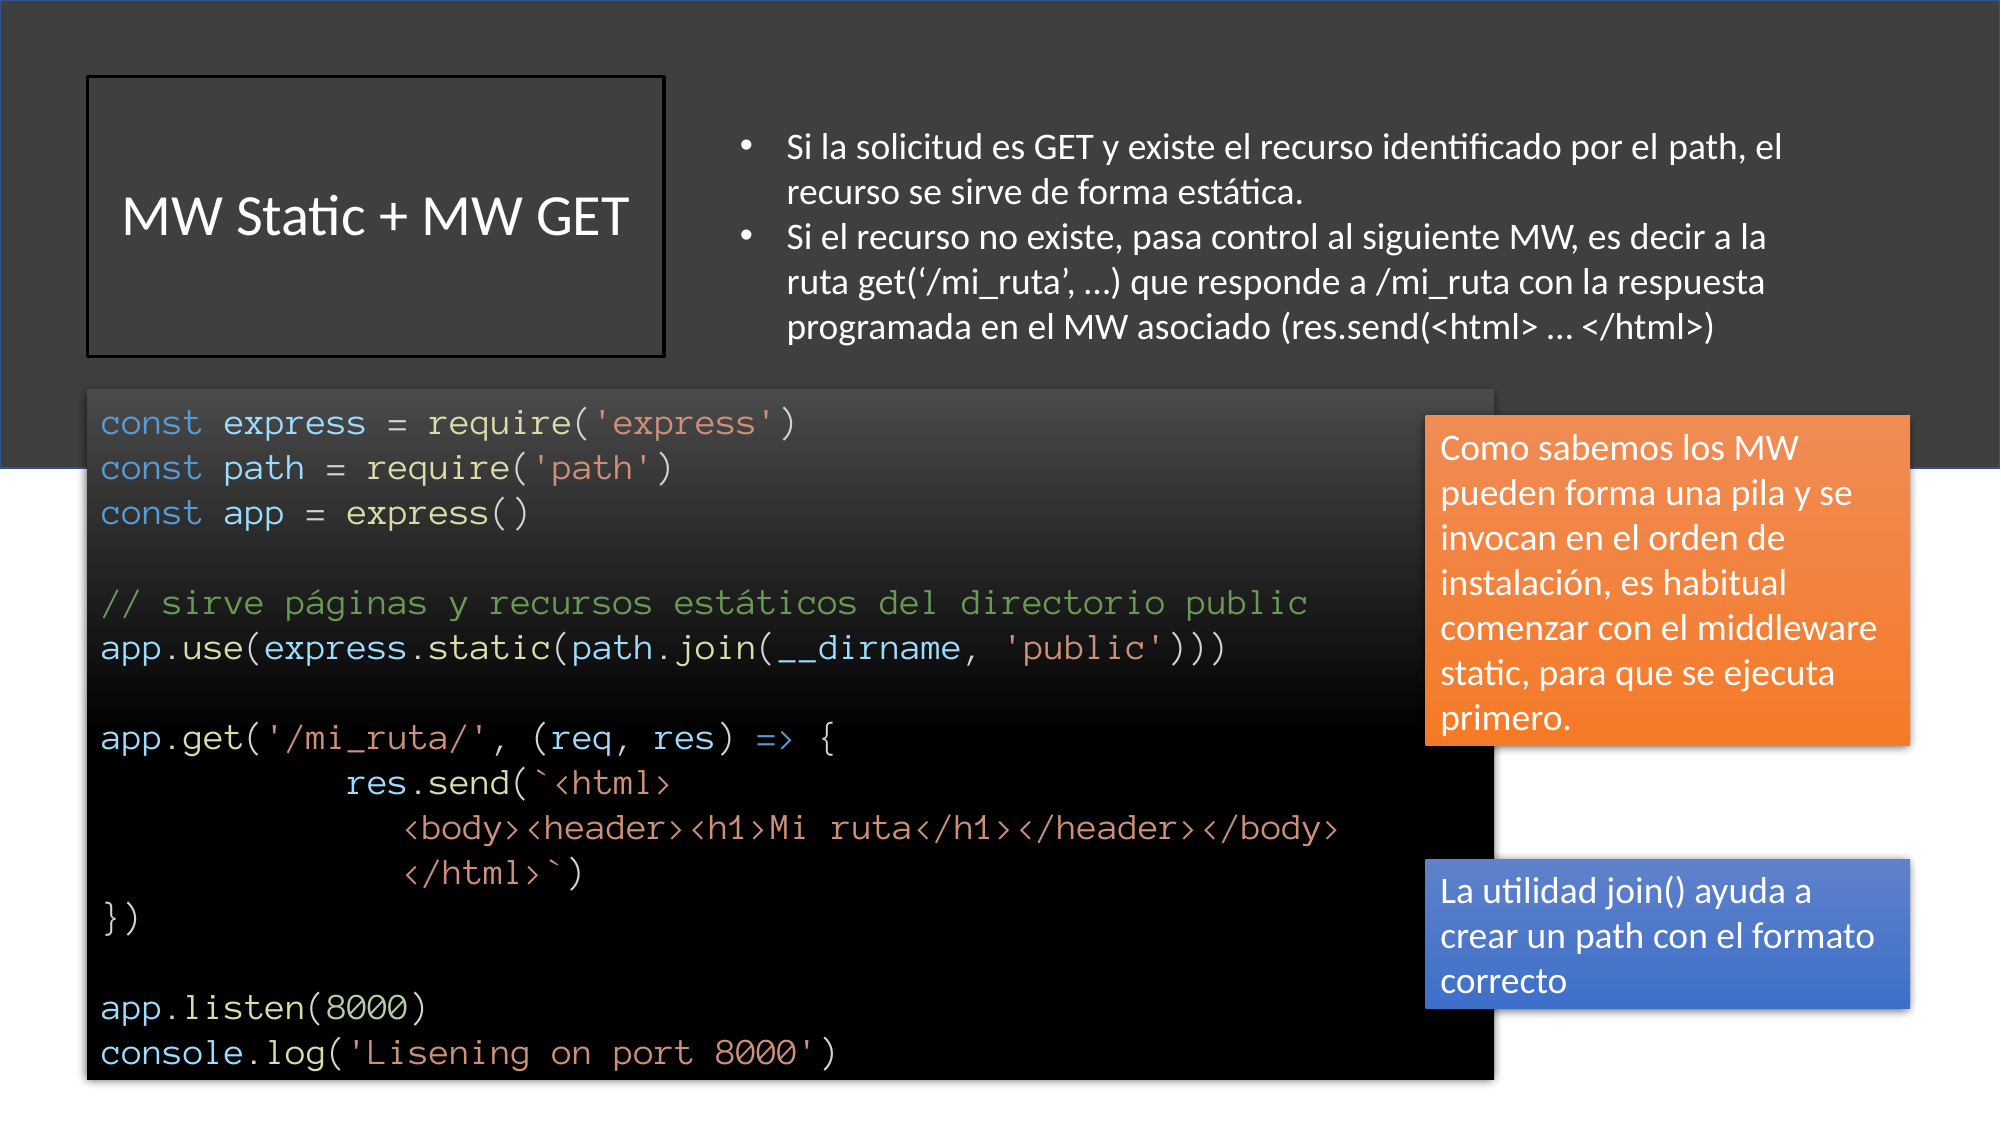

# MW Static + MW GET
Si la solicitud es GET y existe el recurso identificado por el path, el recurso se sirve de forma estática.
Si el recurso no existe, pasa control al siguiente MW, es decir a la ruta get(‘/mi_ruta’, …) que responde a /mi_ruta con la respuesta programada en el MW asociado (res.send(<html> … </html>)
const express = require('express')
const path = require('path')
const app = express()
// sirve páginas y recursos estáticos del directorio public
app.use(express.static(path.join(__dirname, 'public')))
app.get('/mi_ruta/', (req, res) => {
            res.send(`<html>
		<body><header><h1>Mi ruta</h1></header></body>
		</html>`)
})
app.listen(8000)
console.log('Lisening on port 8000')
Como sabemos los MW pueden forma una pila y se invocan en el orden de instalación, es habitual comenzar con el middleware static, para que se ejecuta primero.
La utilidad join() ayuda a crear un path con el formato correcto